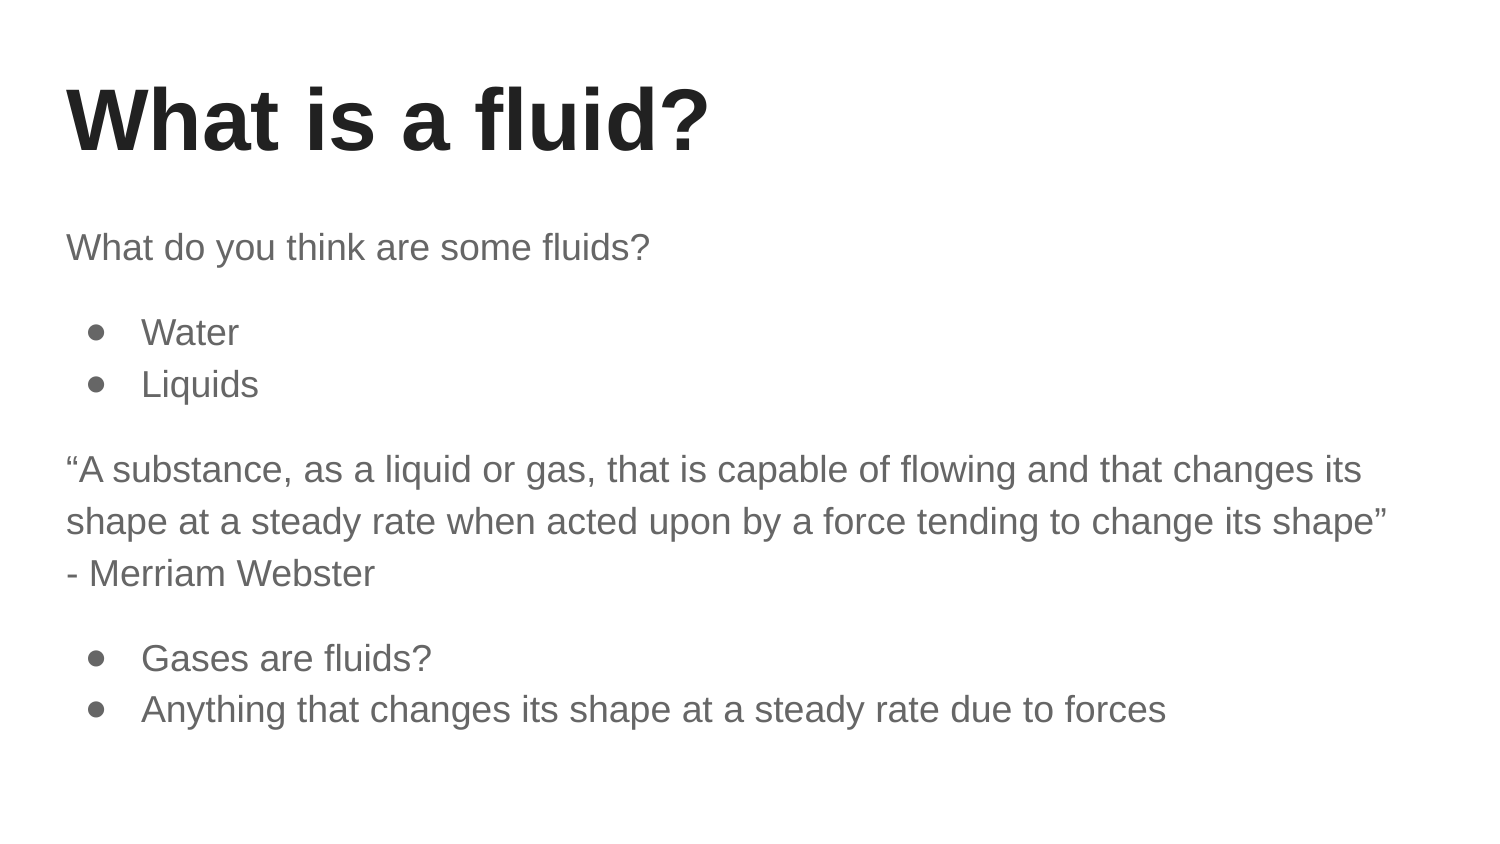

# What is a fluid?
What do you think are some fluids?
Water
Liquids
“A substance, as a liquid or gas, that is capable of flowing and that changes its shape at a steady rate when acted upon by a force tending to change its shape”
- Merriam Webster
Gases are fluids?
Anything that changes its shape at a steady rate due to forces